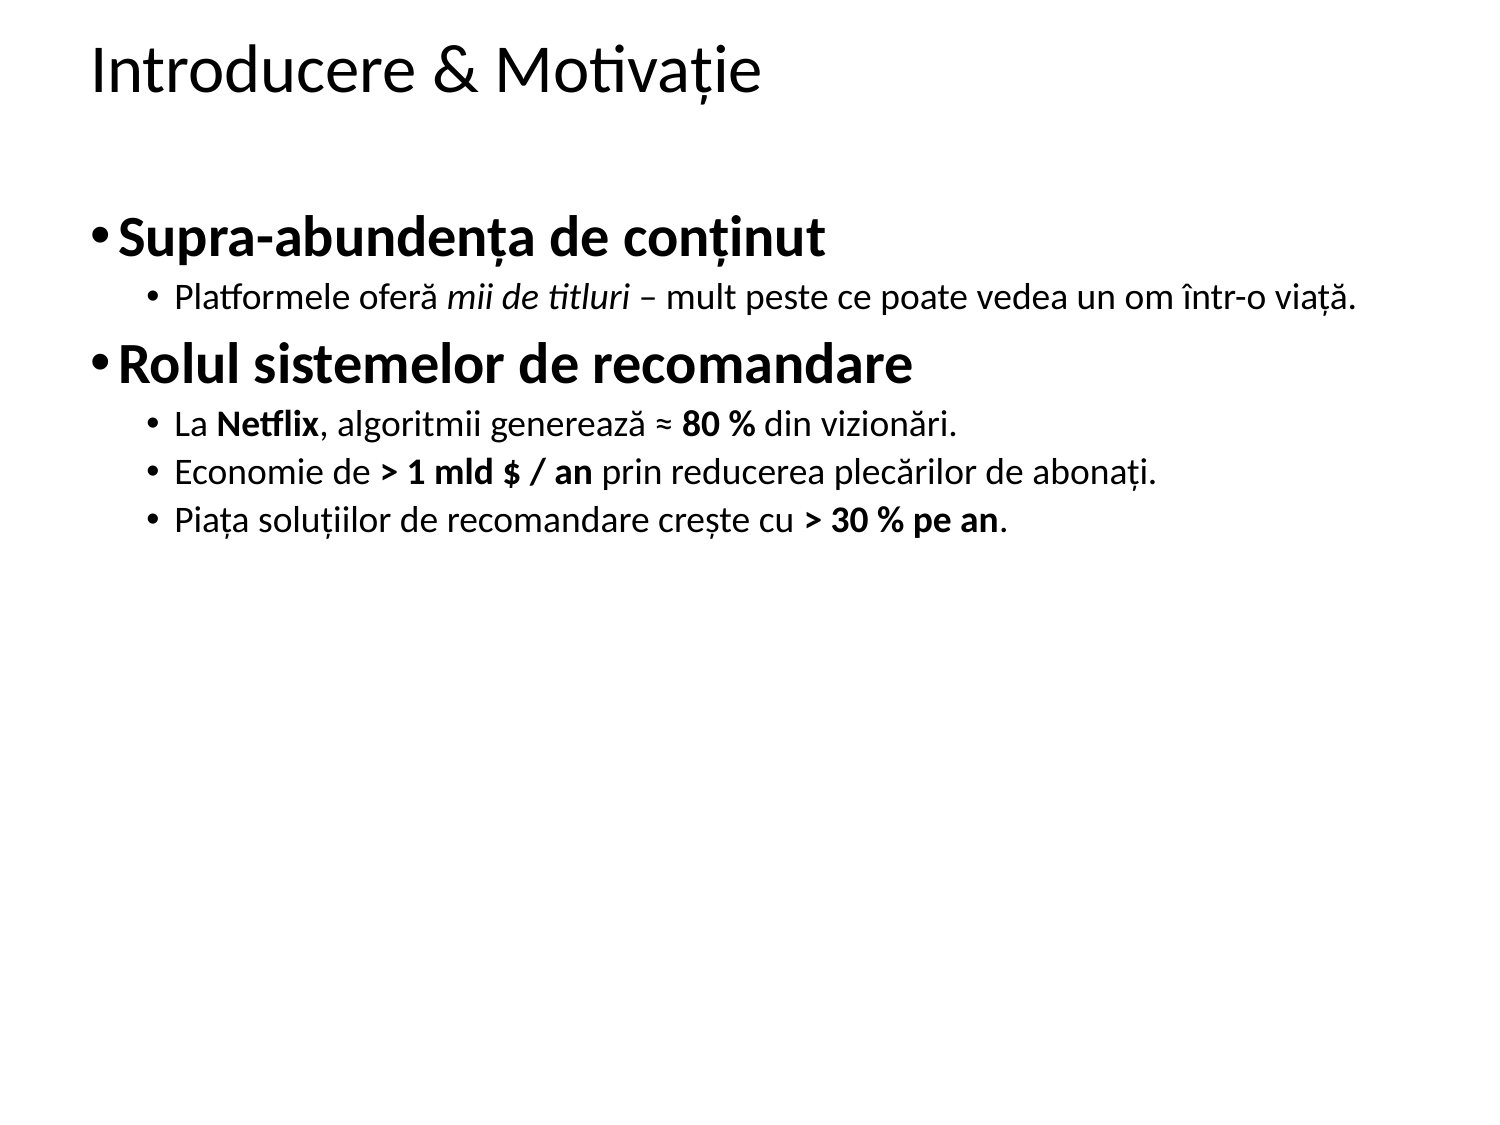

# Introducere & Motivație
Supra-abundența de conținut
Platformele oferă mii de titluri – mult peste ce poate vedea un om într-o viață.
Rolul sistemelor de recomandare
La Netflix, algoritmii generează ≈ 80 % din vizionări.
Economie de > 1 mld $ / an prin reducerea plecărilor de abonați.
Piața soluțiilor de recomandare crește cu > 30 % pe an.